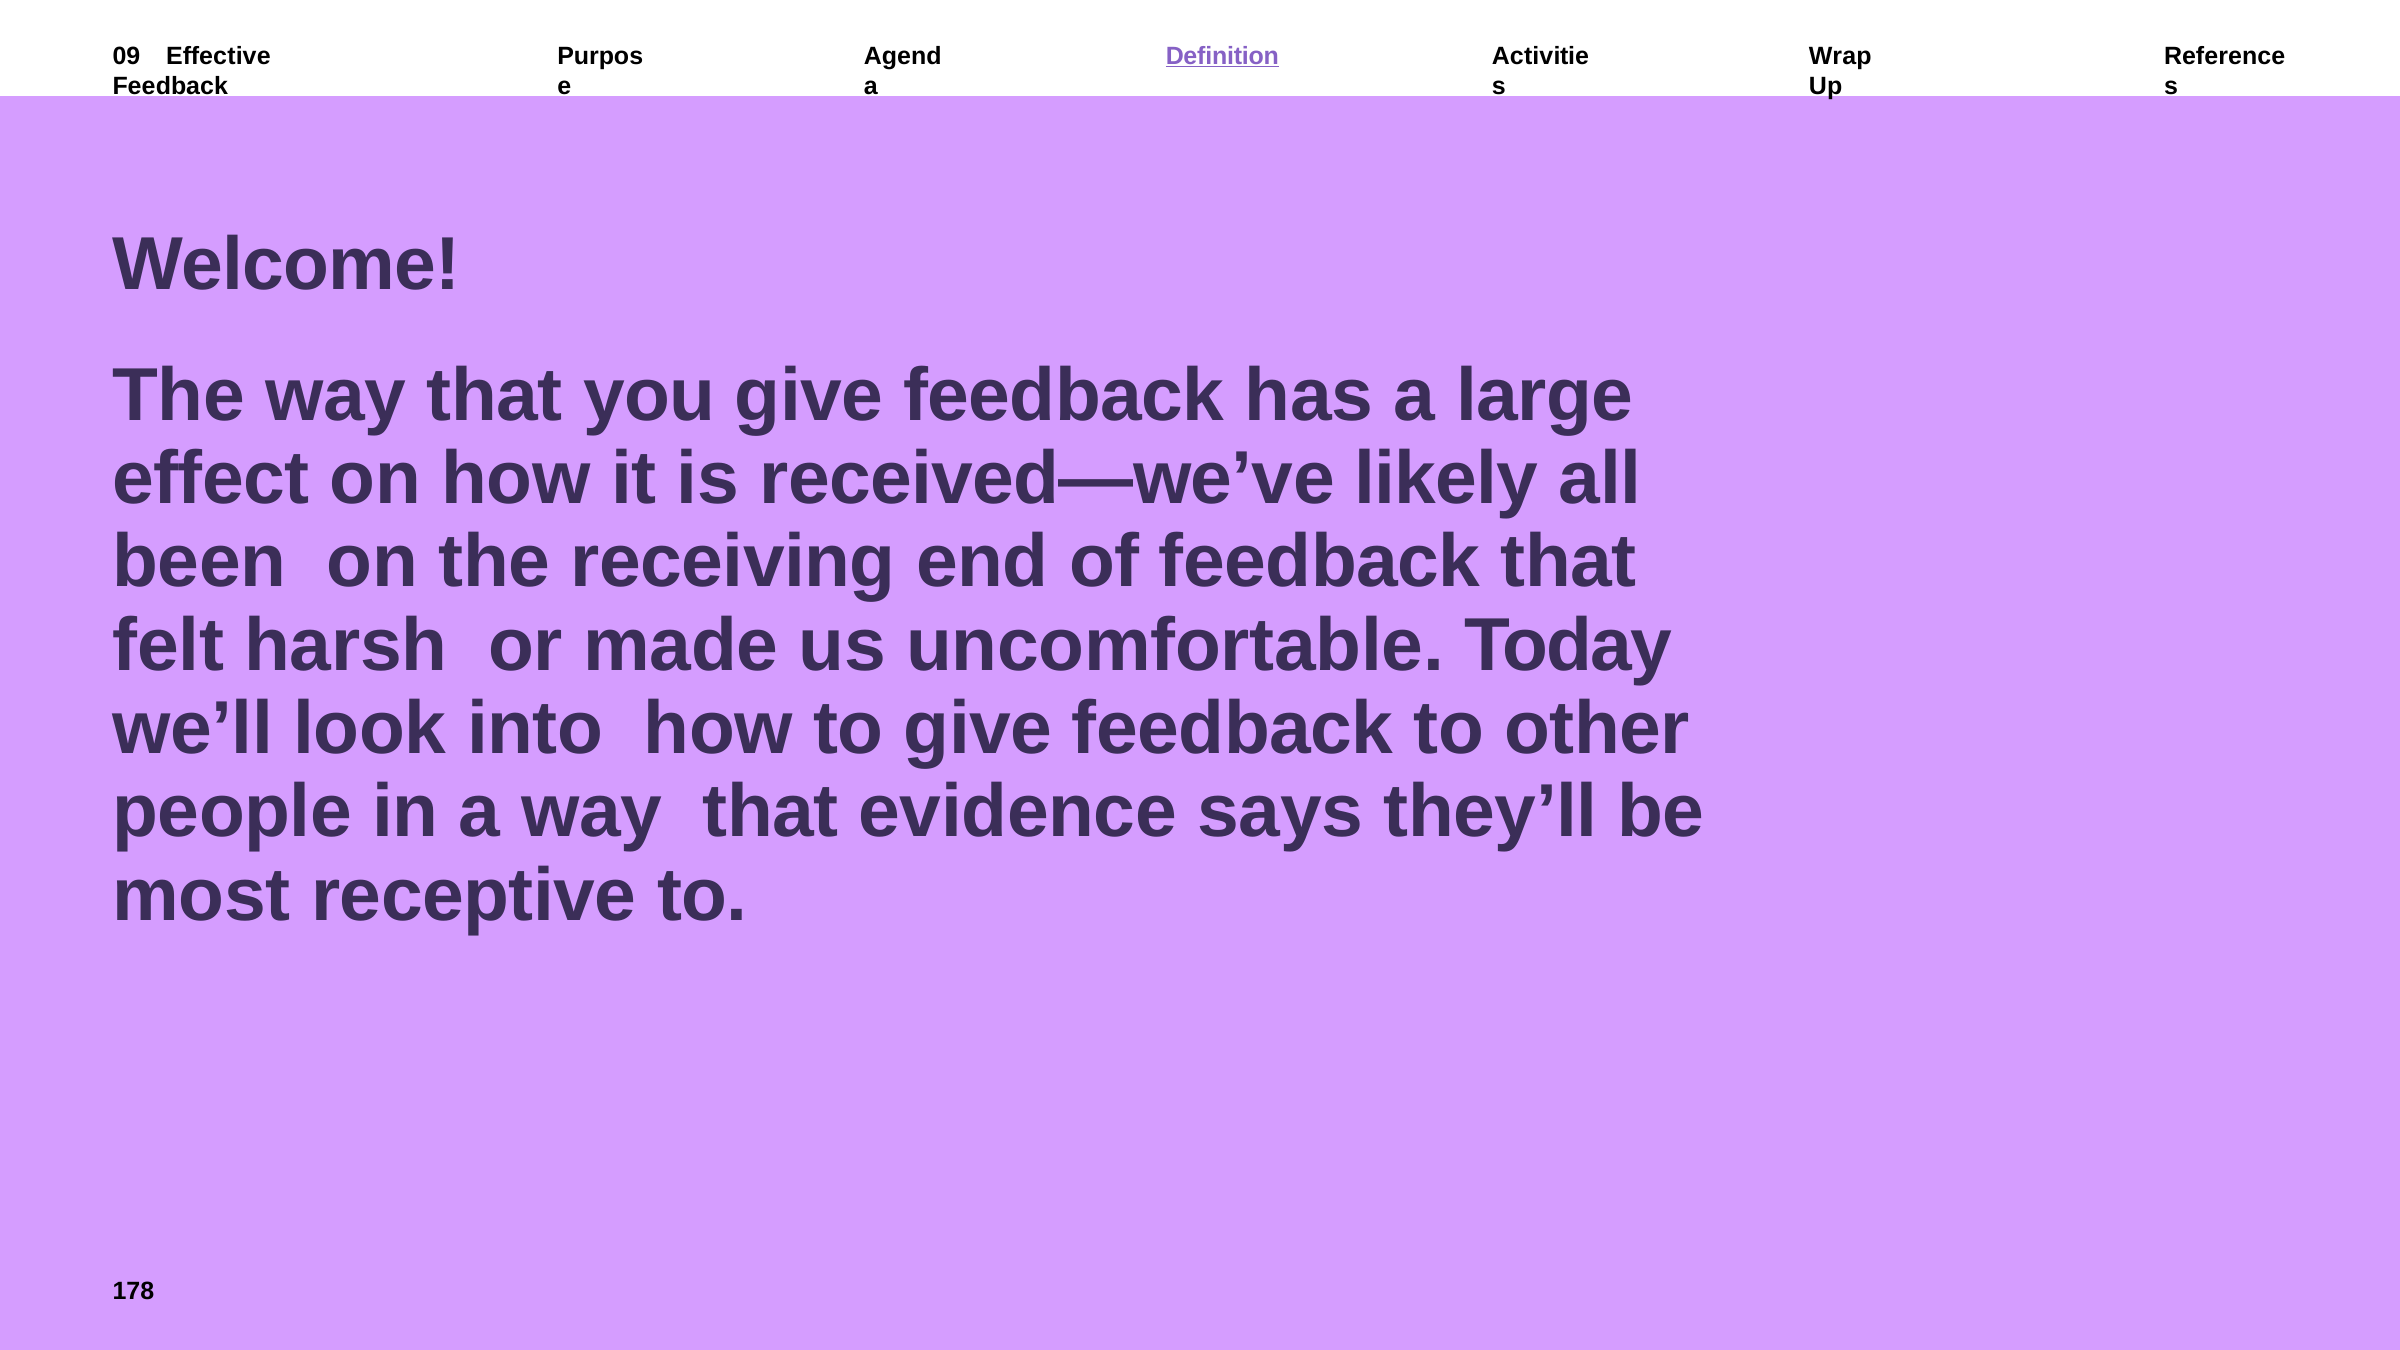

09	Effective	Feedback
Purpose
Agenda
Definition
Activities
Wrap	Up
References

Welcome!
The way that you give feedback has a large  effect on how it is received—we’ve likely all been  on the receiving end of feedback that felt harsh  or made us uncomfortable. Today we’ll look into  how to give feedback to other people in a way  that evidence says they’ll be most receptive to.
178